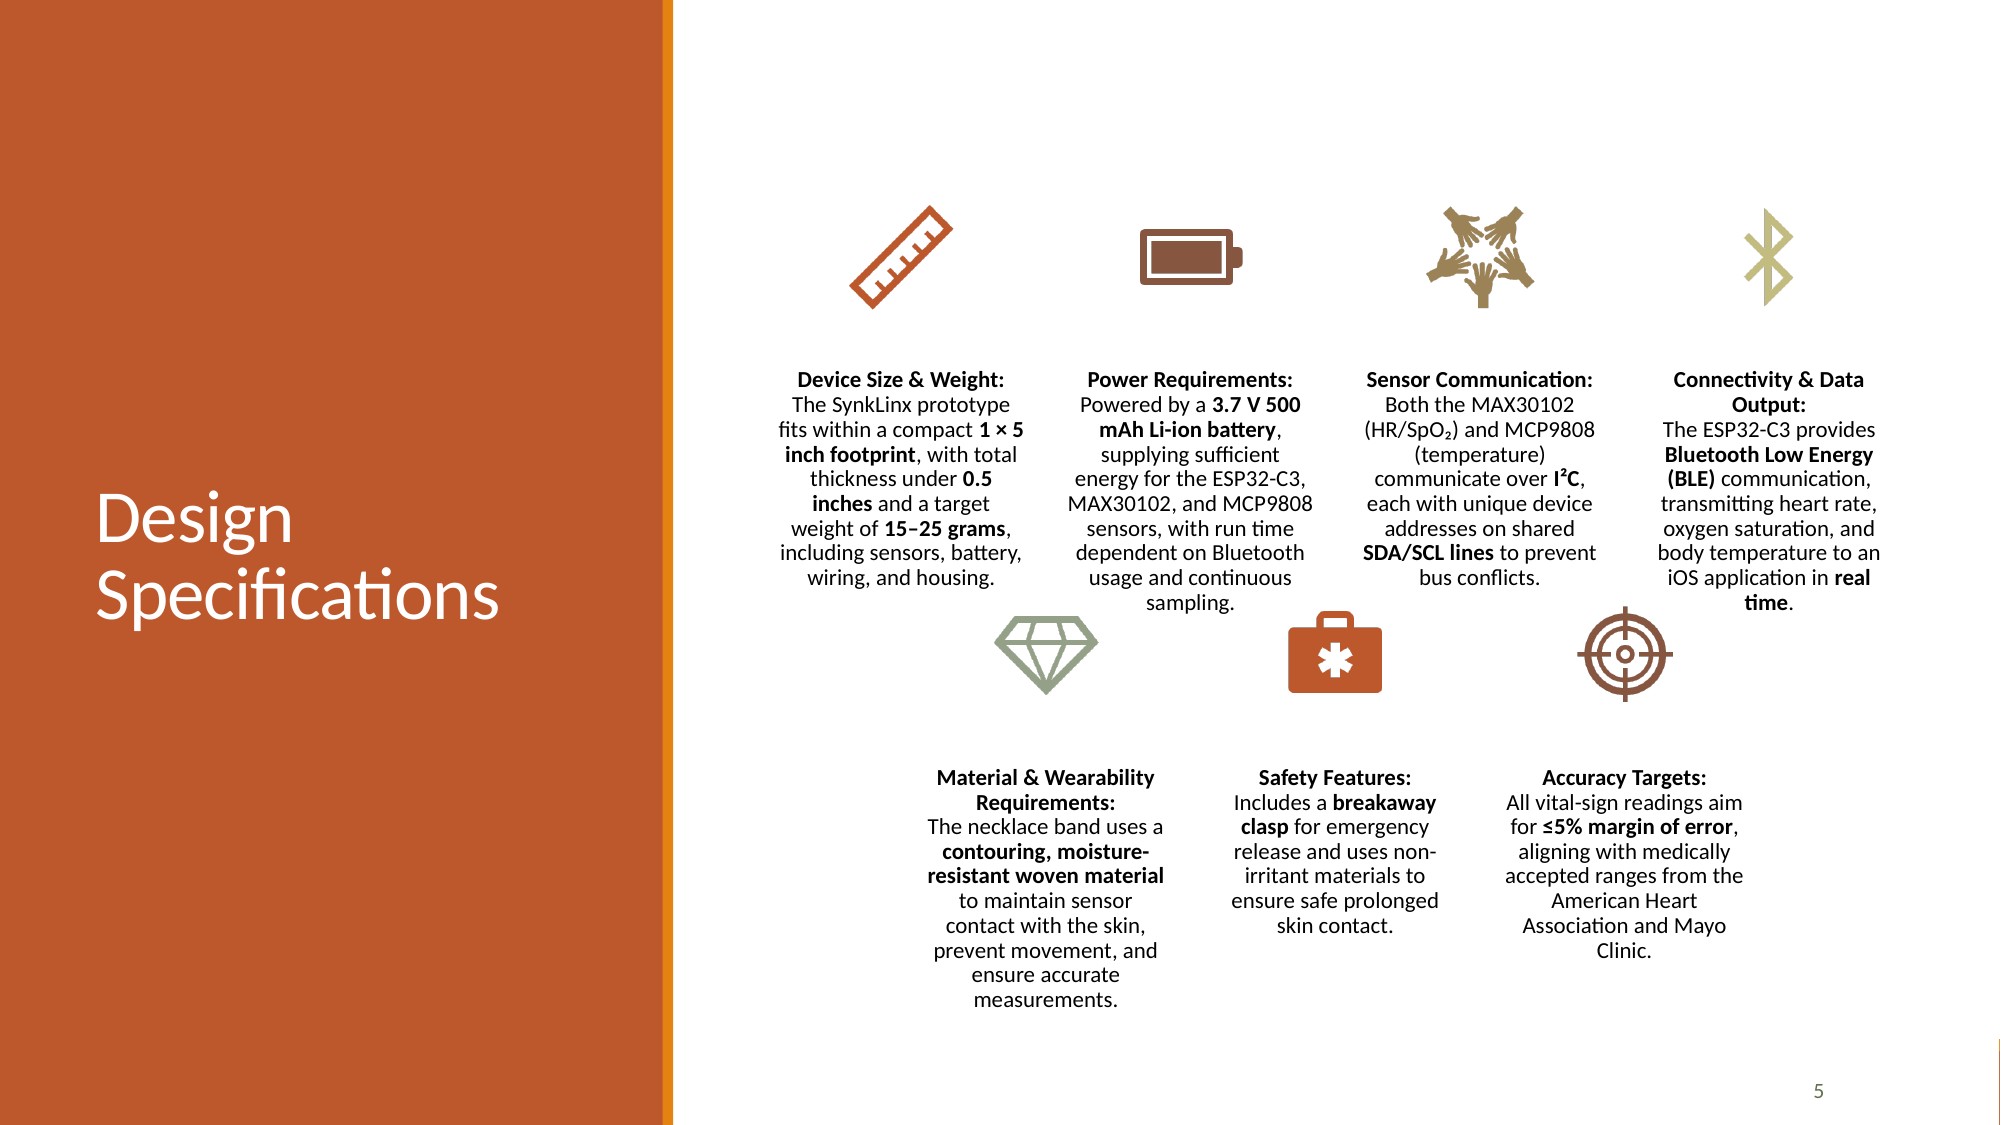

# Design Specifications
Device Size & Weight:
The SynkLinx prototype fits within a compact 1 × 5 inch footprint, with total thickness under 0.5 inches and a target weight of 15–25 grams, including sensors, battery, wiring, and housing.
Power Requirements:
Powered by a 3.7 V 500 mAh Li-ion battery, supplying sufficient energy for the ESP32-C3, MAX30102, and MCP9808 sensors, with run time dependent on Bluetooth usage and continuous sampling.
Sensor Communication:
Both the MAX30102 (HR/SpO₂) and MCP9808 (temperature) communicate over I²C, each with unique device addresses on shared SDA/SCL lines to prevent bus conflicts.
Connectivity & Data Output:
The ESP32-C3 provides Bluetooth Low Energy (BLE) communication, transmitting heart rate, oxygen saturation, and body temperature to an iOS application in real time.
Material & Wearability Requirements:
The necklace band uses a contouring, moisture-resistant woven material to maintain sensor contact with the skin, prevent movement, and ensure accurate measurements.
Safety Features:
Includes a breakaway clasp for emergency release and uses non-irritant materials to ensure safe prolonged skin contact.
Accuracy Targets:
All vital-sign readings aim for ≤5% margin of error, aligning with medically accepted ranges from the American Heart Association and Mayo Clinic.

5